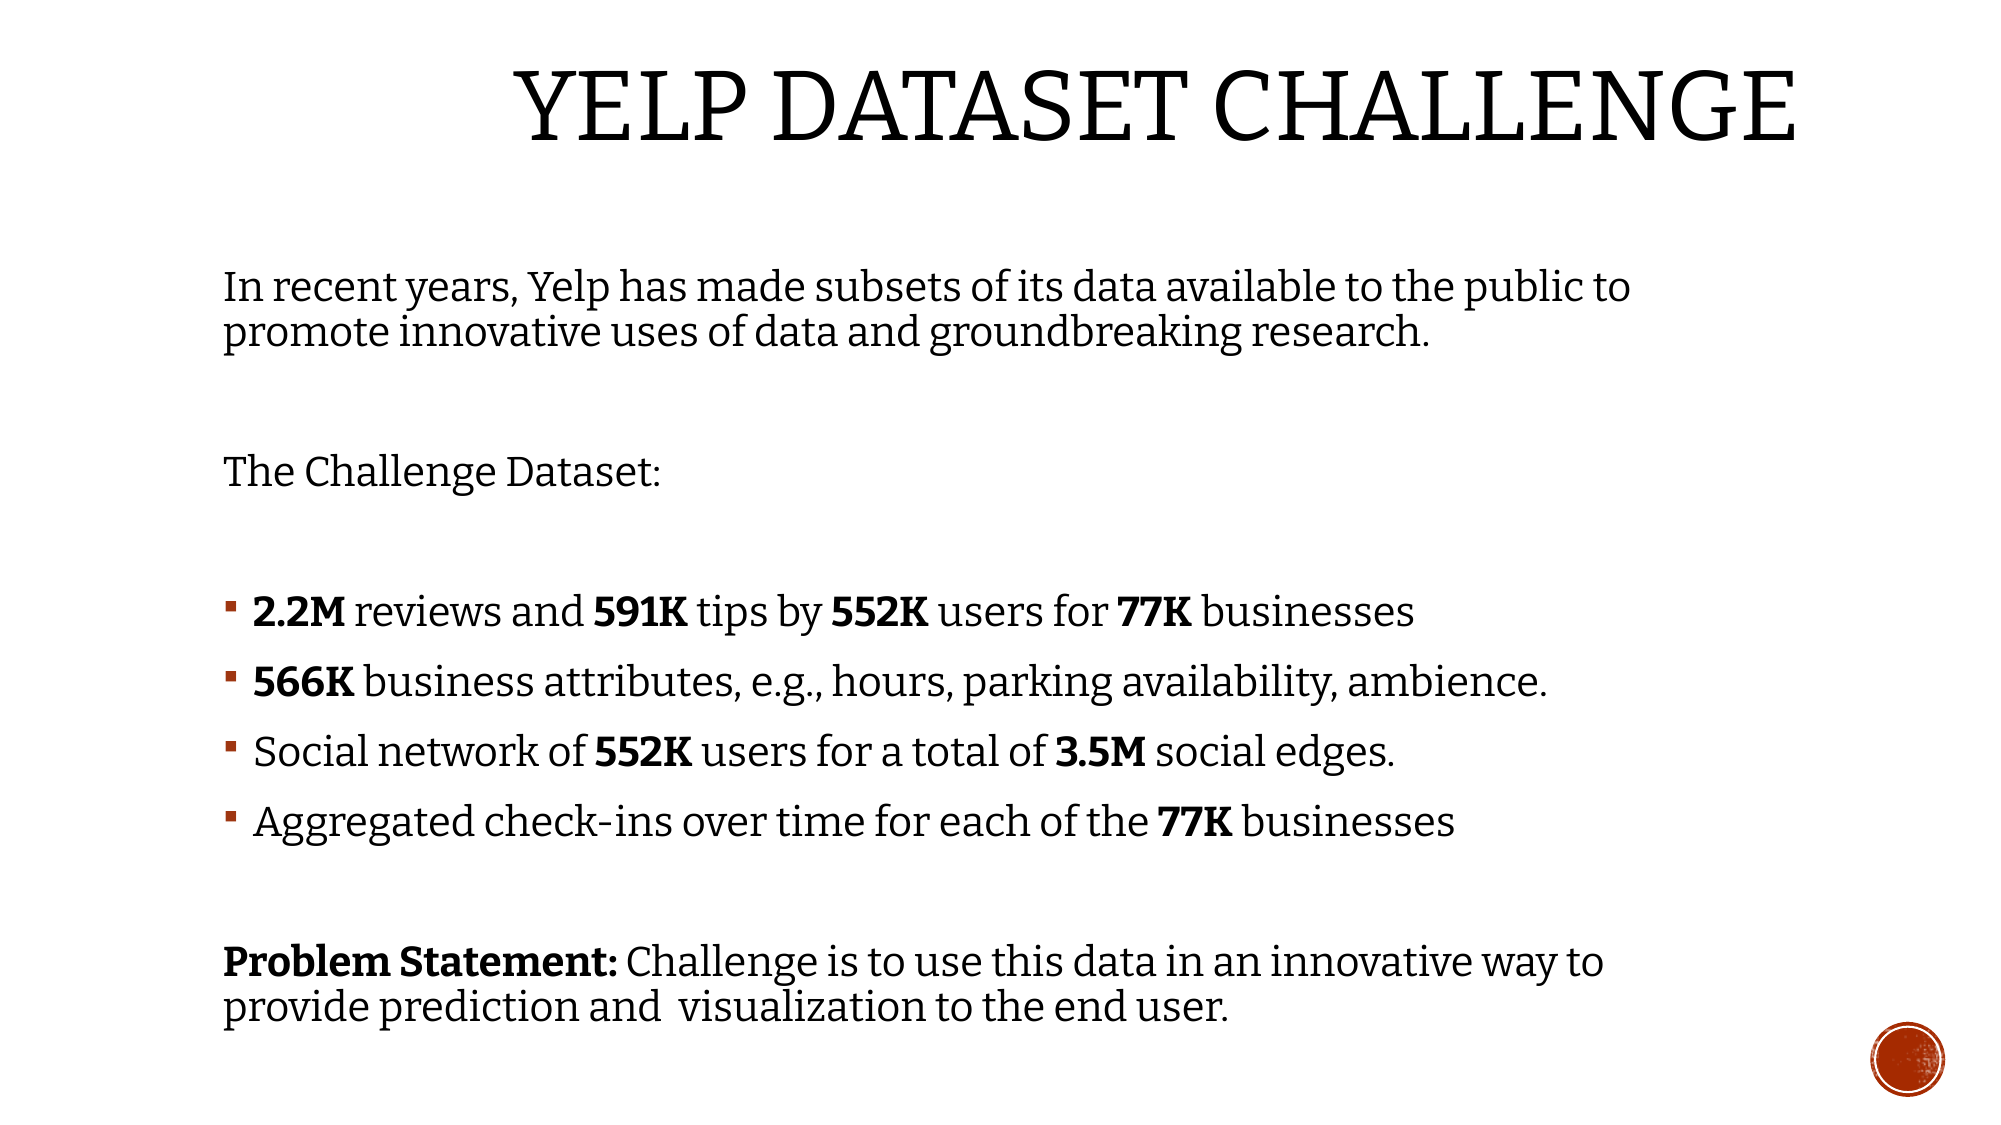

# Yelp Dataset Challenge
In recent years, Yelp has made subsets of its data available to the public to promote innovative uses of data and groundbreaking research.

The Challenge Dataset:

2.2M reviews and 591K tips by 552K users for 77K businesses
566K business attributes, e.g., hours, parking availability, ambience.
Social network of 552K users for a total of 3.5M social edges.
Aggregated check-ins over time for each of the 77K businesses

Problem Statement: Challenge is to use this data in an innovative way to provide prediction and  visualization to the end user.